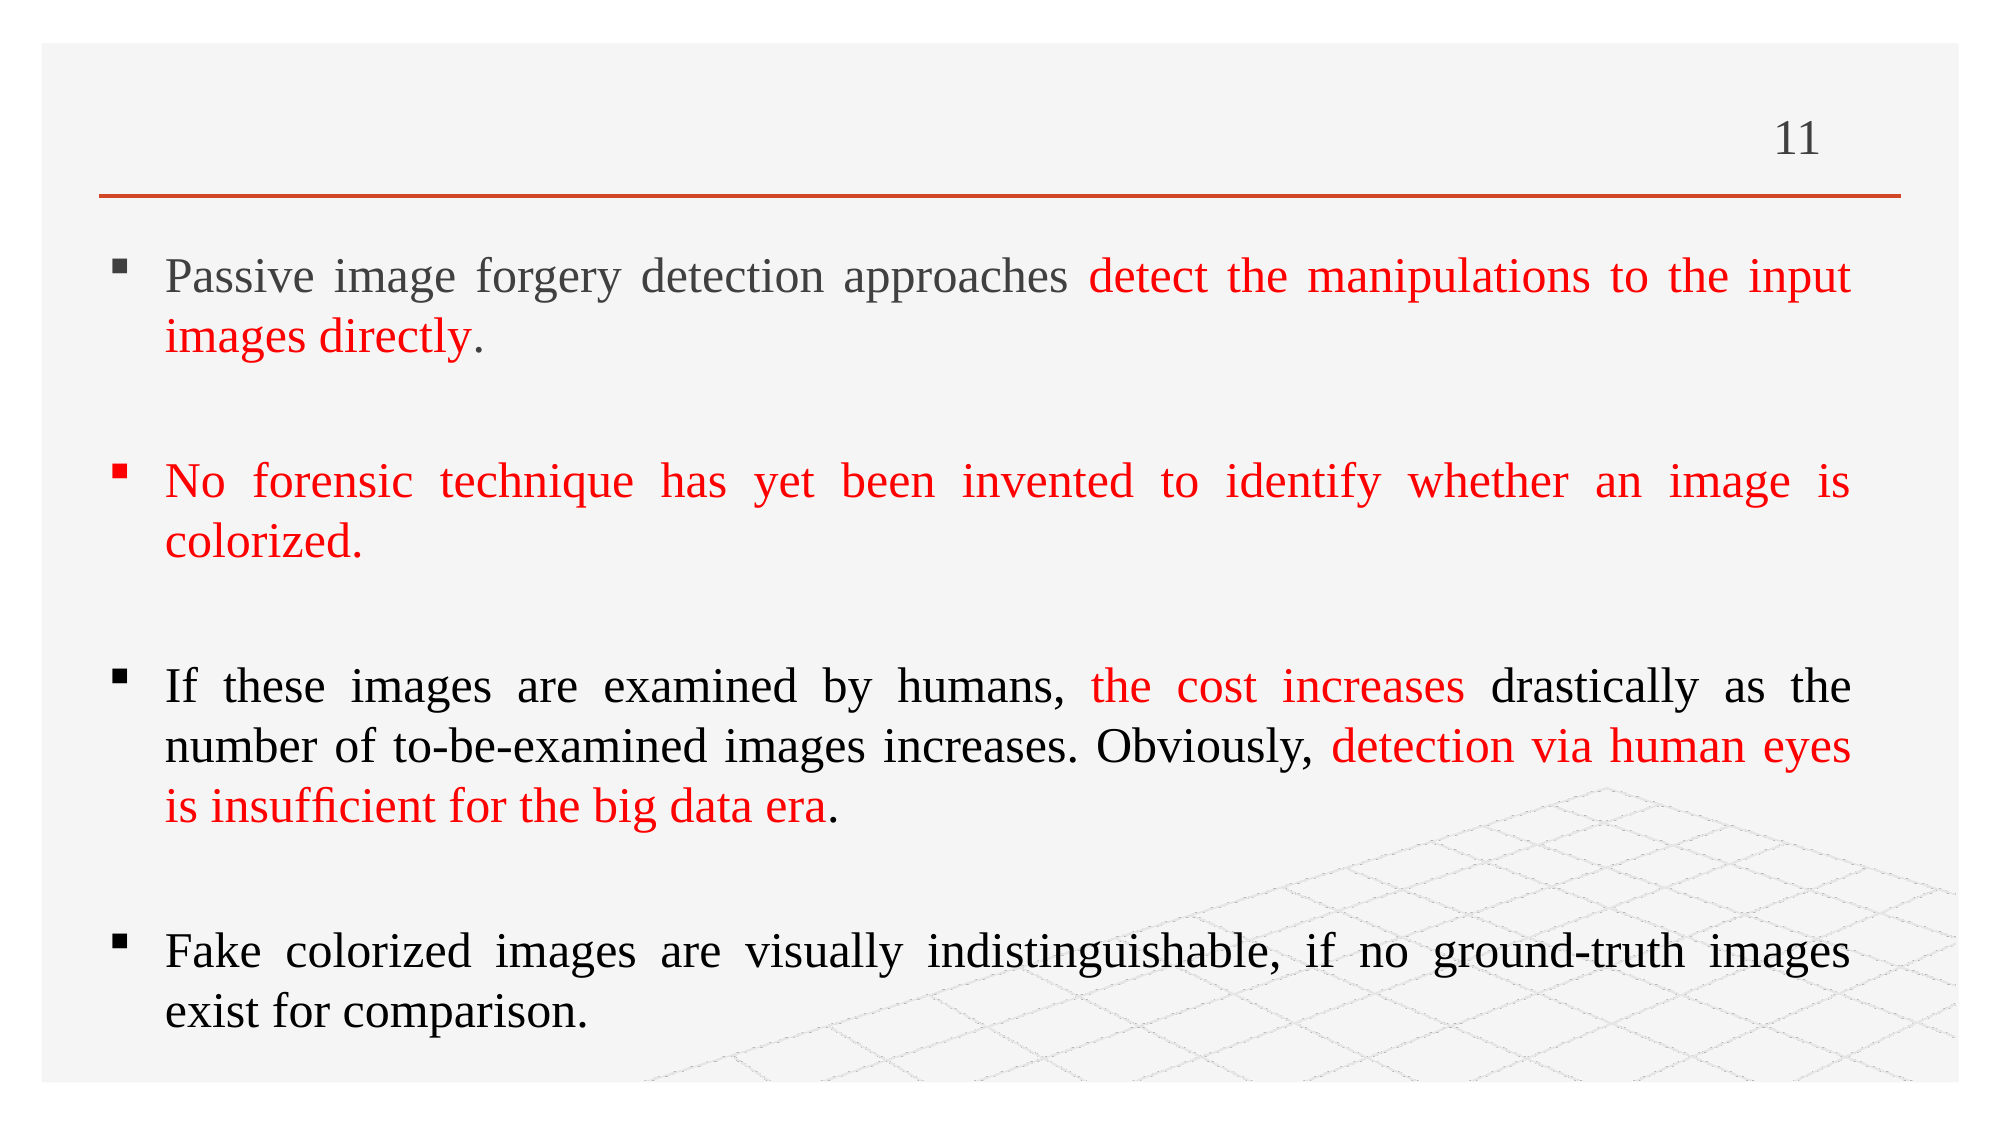

11
Passive image forgery detection approaches detect the manipulations to the input images directly.

No forensic technique has yet been invented to identify whether an image is colorized.

If these images are examined by humans, the cost increases drastically as the number of to-be-examined images increases. Obviously, detection via human eyes is insufﬁcient for the big data era.

Fake colorized images are visually indistinguishable, if no ground-truth images exist for comparison.